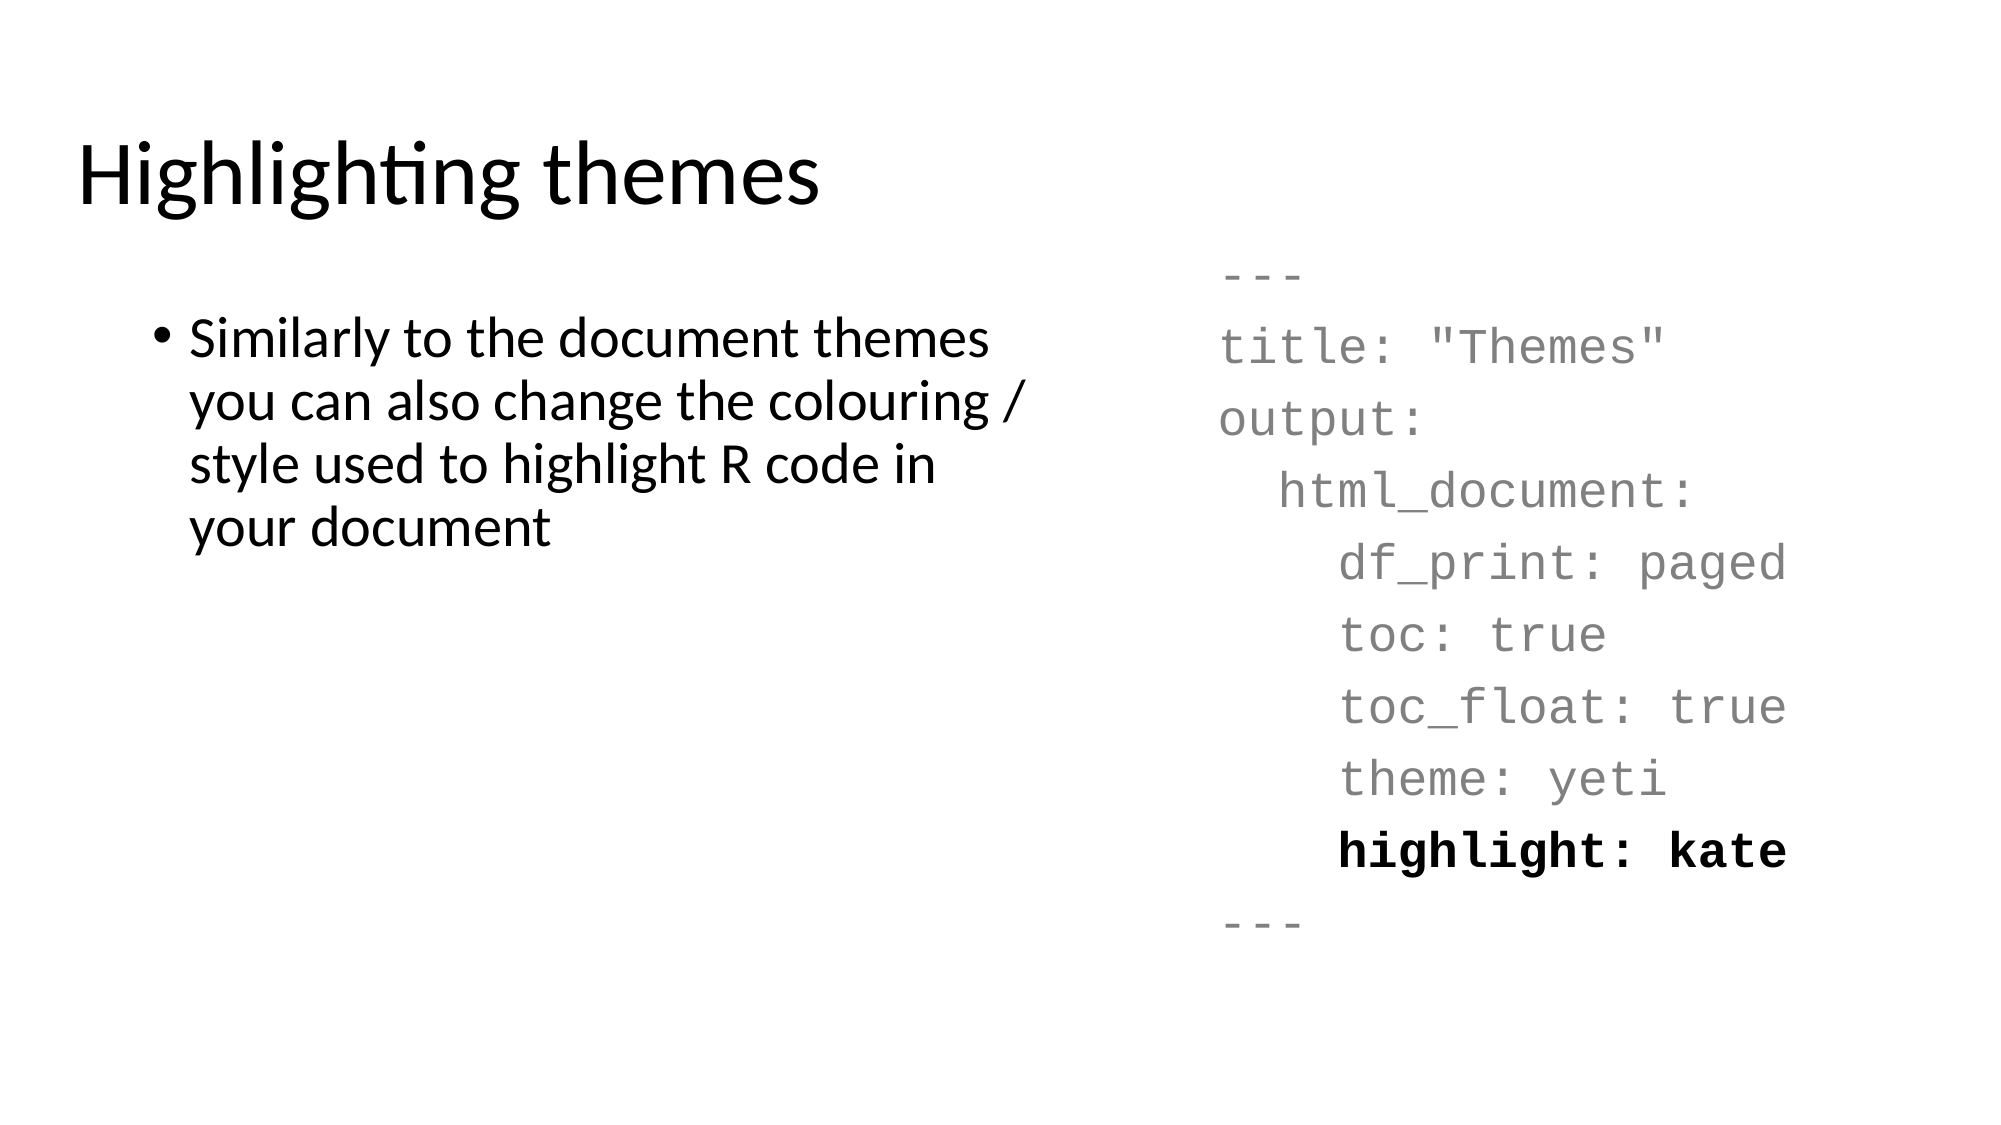

# Highlighting themes
---
title: "Themes"
output:
  html_document:
    df_print: paged
    toc: true
    toc_float: true
    theme: yeti
    highlight: kate
---
Similarly to the document themes you can also change the colouring / style used to highlight R code in your document